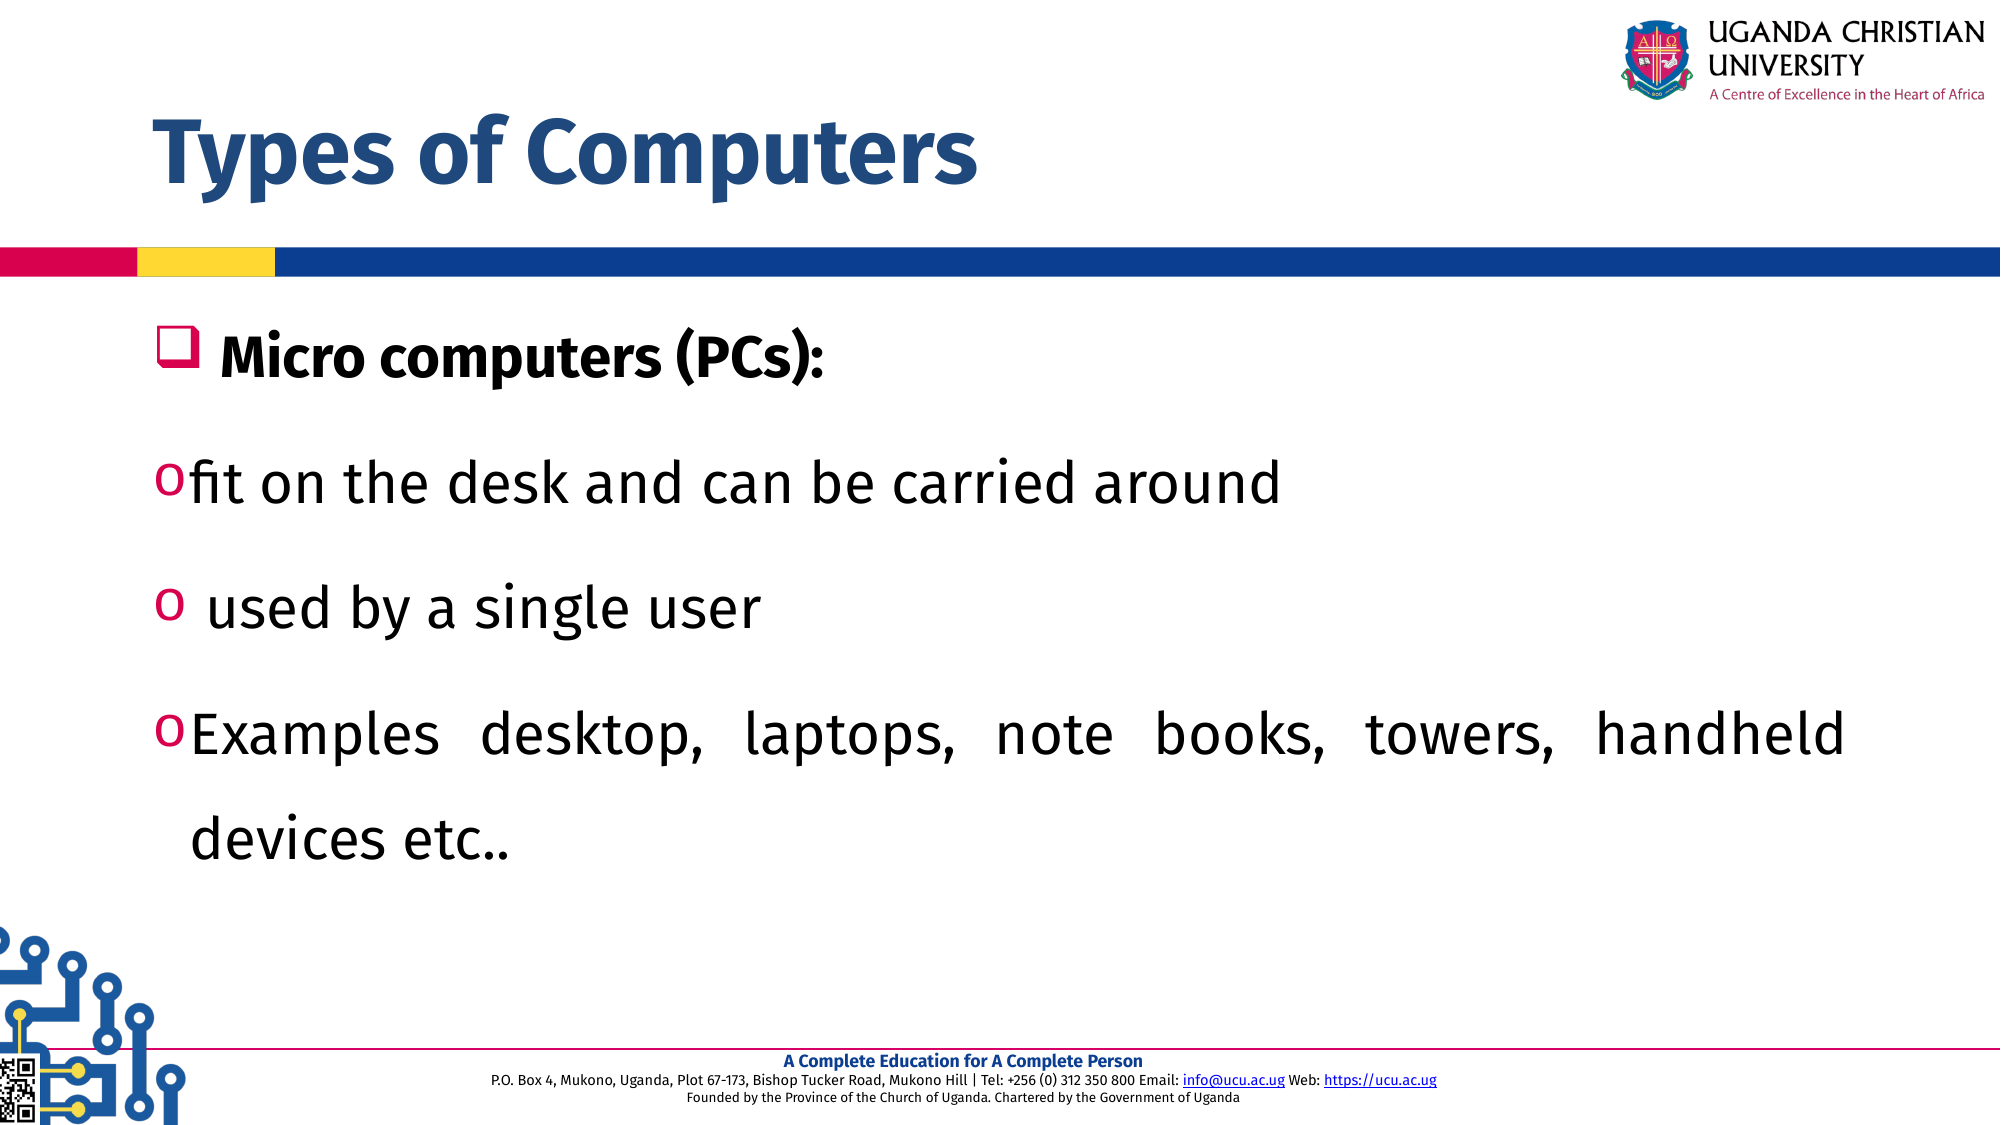

# Types of Computers
 Micro computers (PCs):
fit on the desk and can be carried around
 used by a single user
Examples desktop, laptops, note books, towers, handheld devices etc..